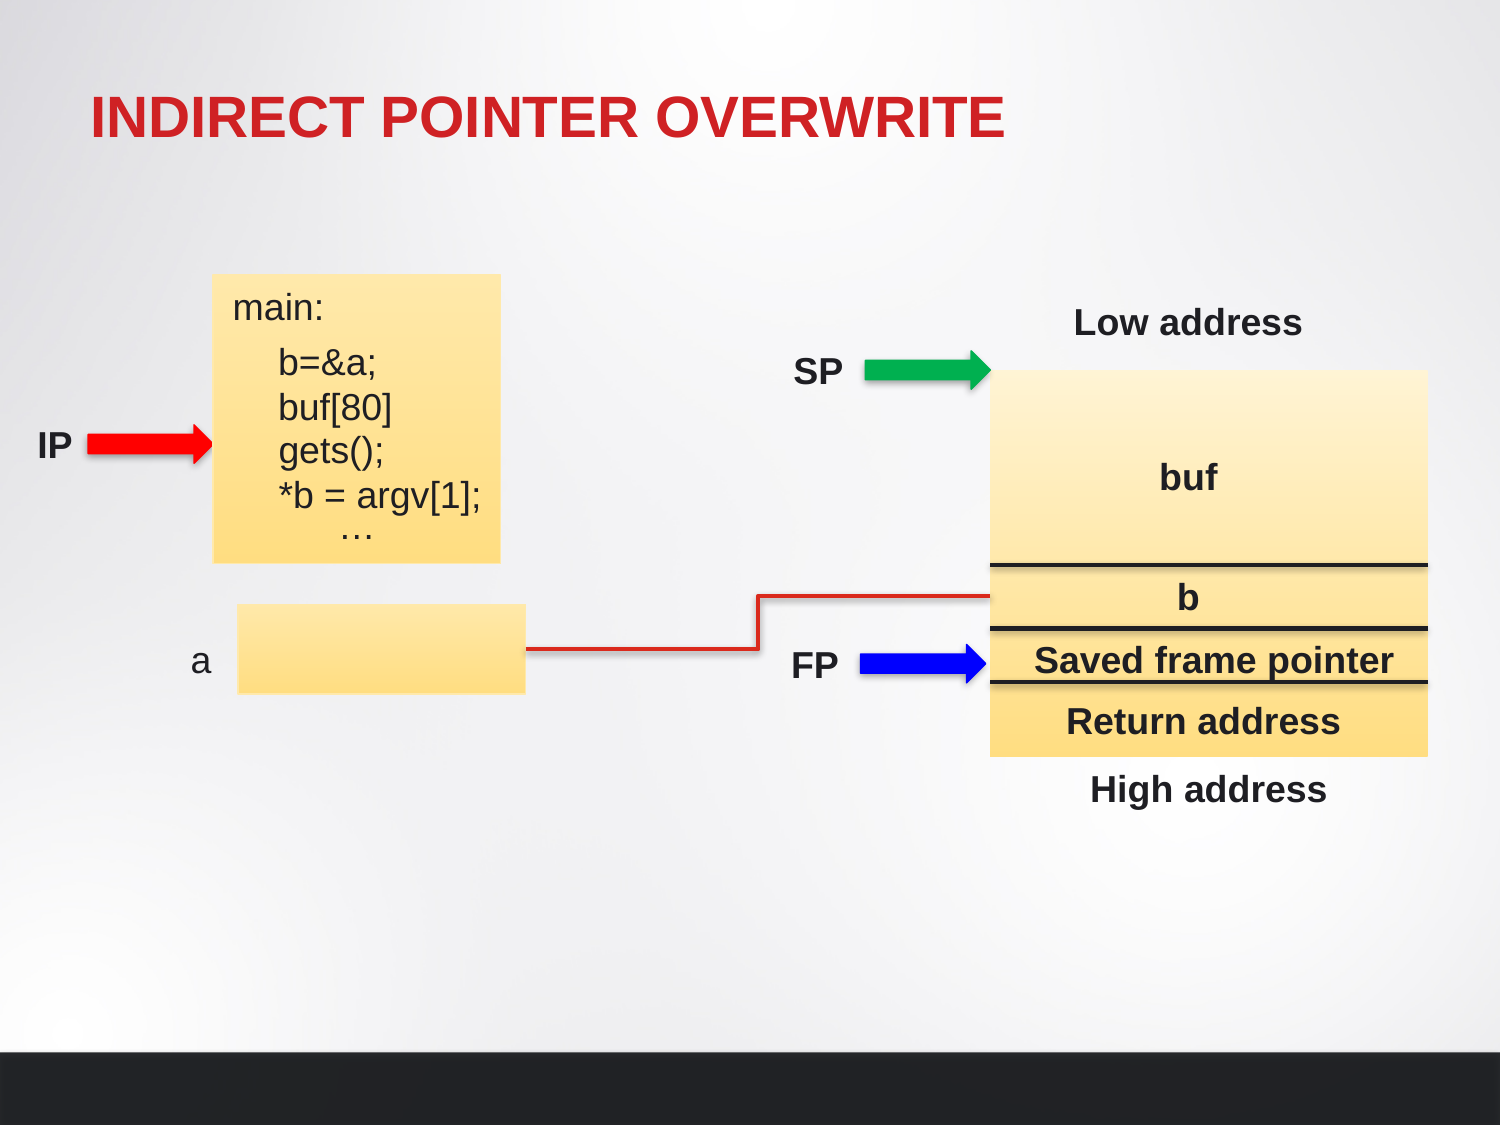

# Indirect pointer overwrite

main:
b=&a;
buf[80]
gets();
*b = argv[1];
…
Low address
SP

Saved frame pointer
Return address
IP

buf
b

a
FP

High address